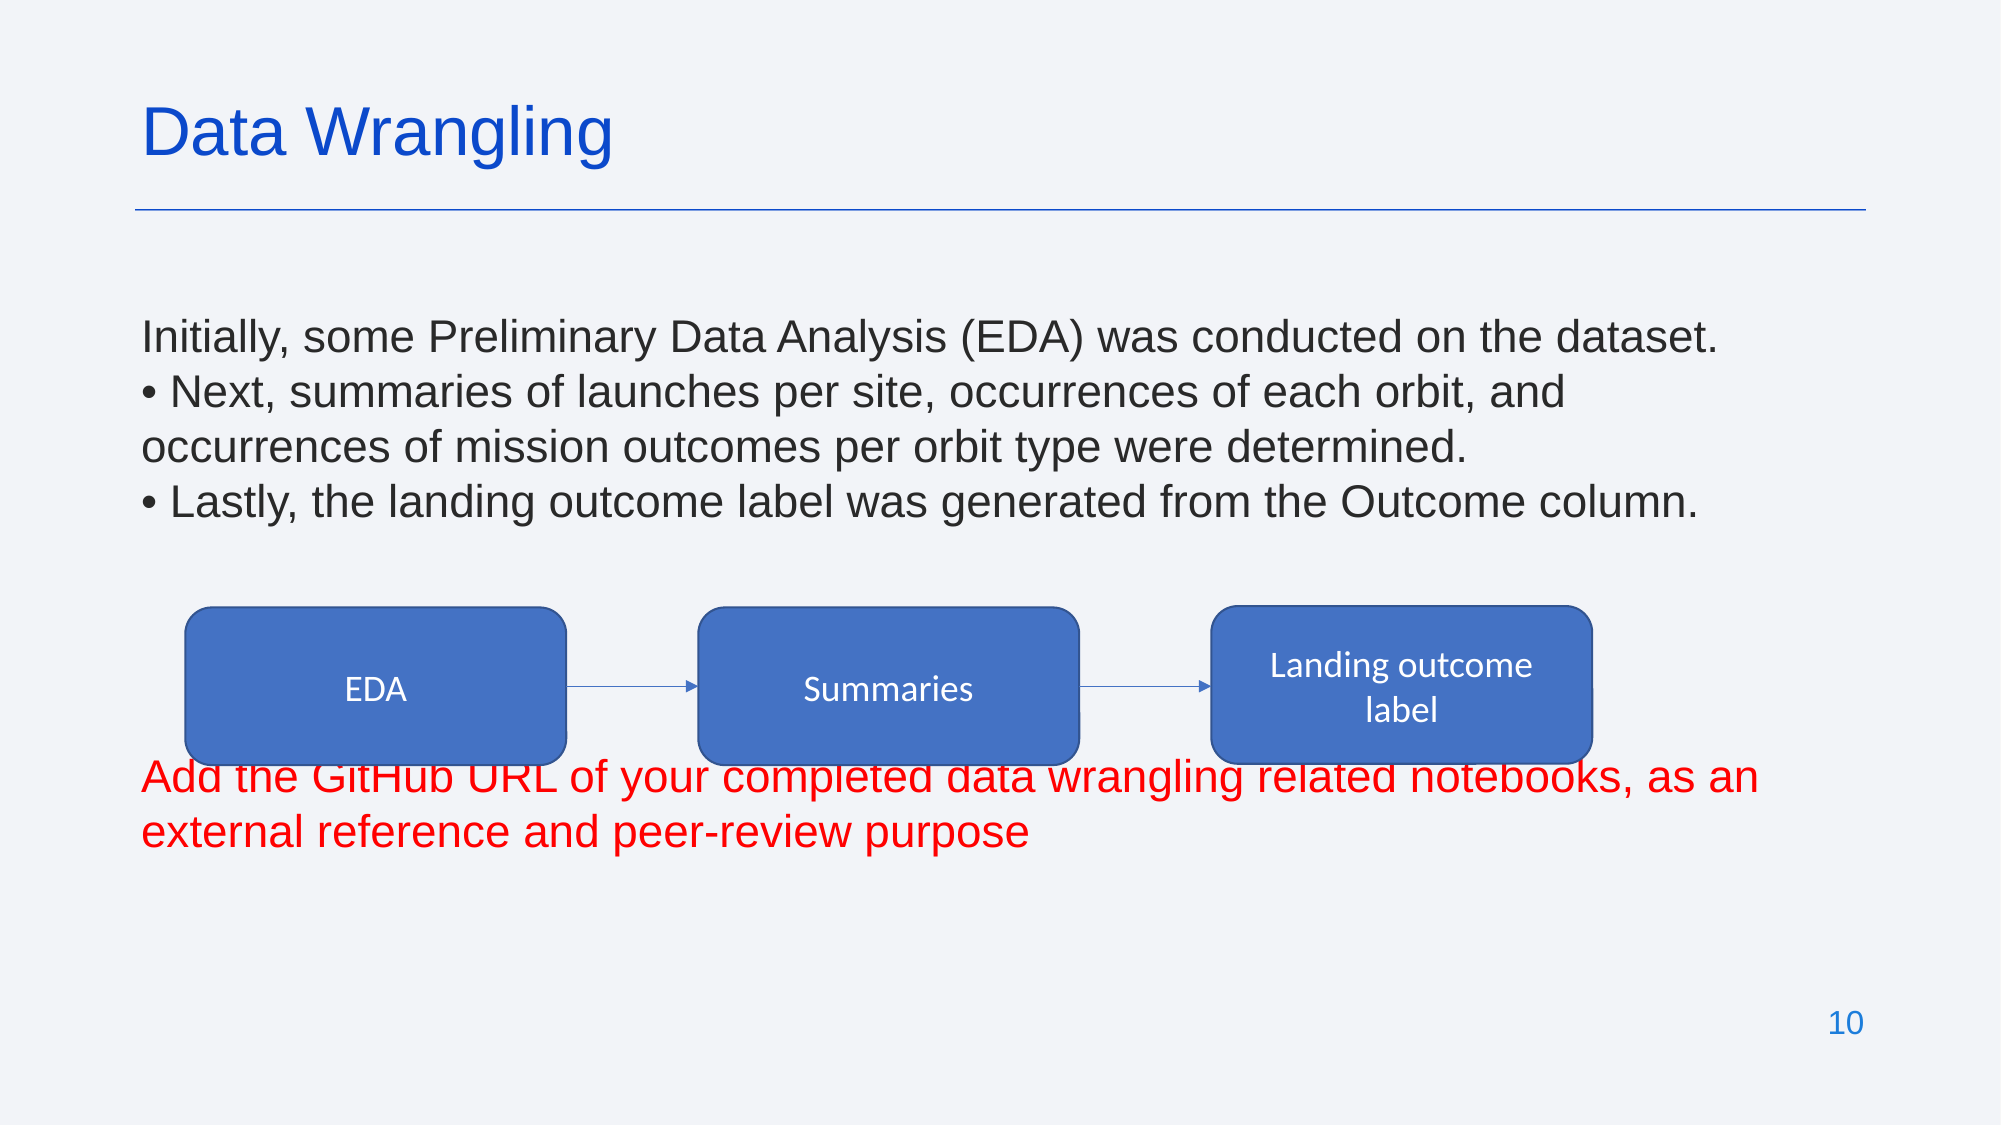

Data Wrangling
Initially, some Preliminary Data Analysis (EDA) was conducted on the dataset.
• Next, summaries of launches per site, occurrences of each orbit, and occurrences of mission outcomes per orbit type were determined.
• Lastly, the landing outcome label was generated from the Outcome column.

Add the GitHub URL of your completed data wrangling related notebooks, as an external reference and peer-review purpose

Landing outcome label
EDA
Summaries
10